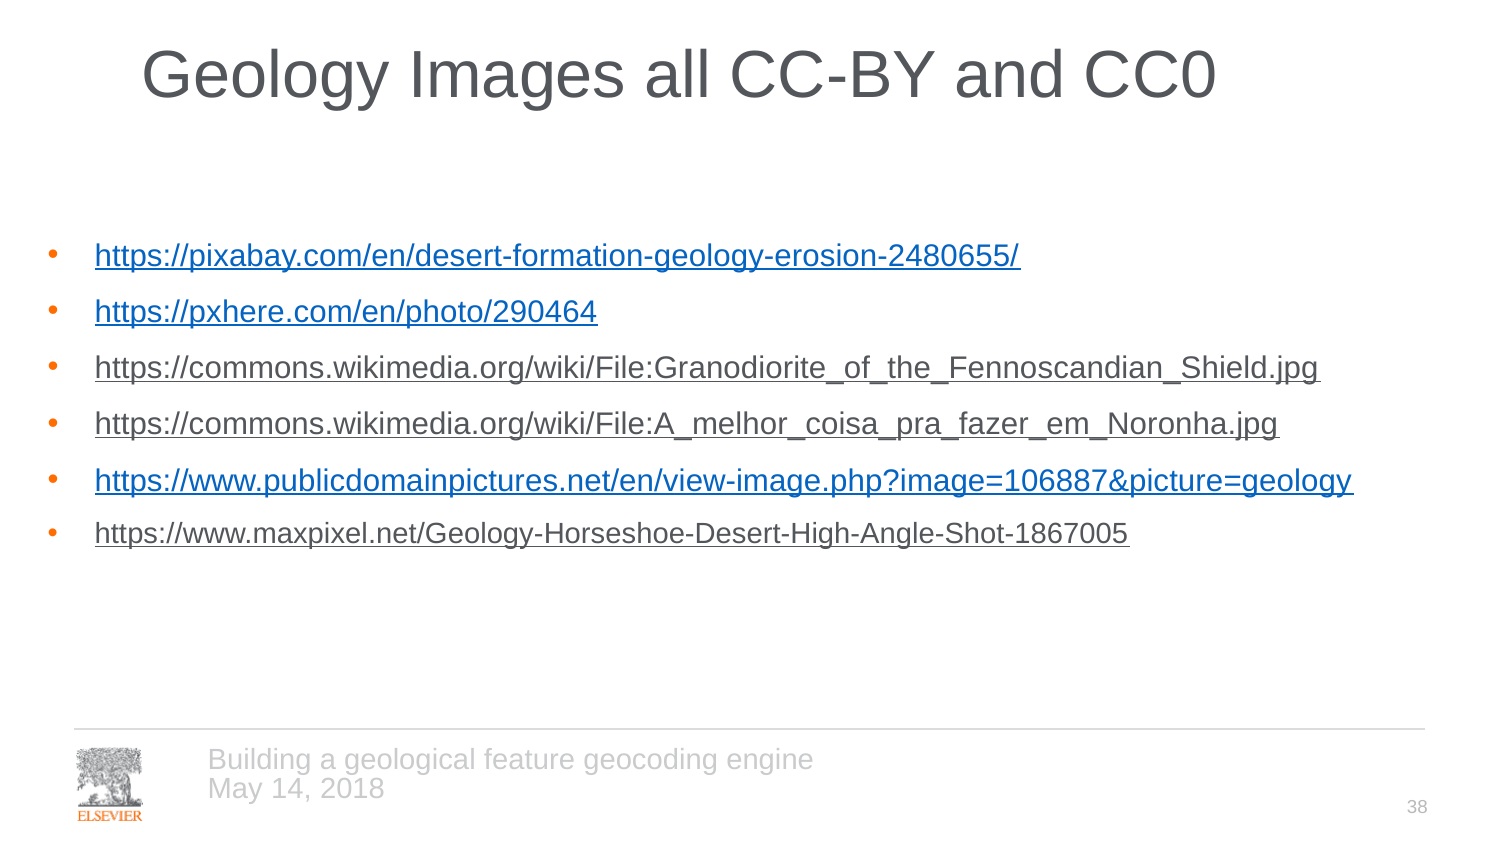

# Geology Images all CC-BY and CC0
https://pixabay.com/en/desert-formation-geology-erosion-2480655/
https://pxhere.com/en/photo/290464
https://commons.wikimedia.org/wiki/File:Granodiorite_of_the_Fennoscandian_Shield.jpg
https://commons.wikimedia.org/wiki/File:A_melhor_coisa_pra_fazer_em_Noronha.jpg
https://www.publicdomainpictures.net/en/view-image.php?image=106887&picture=geology
https://www.maxpixel.net/Geology-Horseshoe-Desert-High-Angle-Shot-1867005

Building a geological feature geocoding engine
May 14, 2018
38